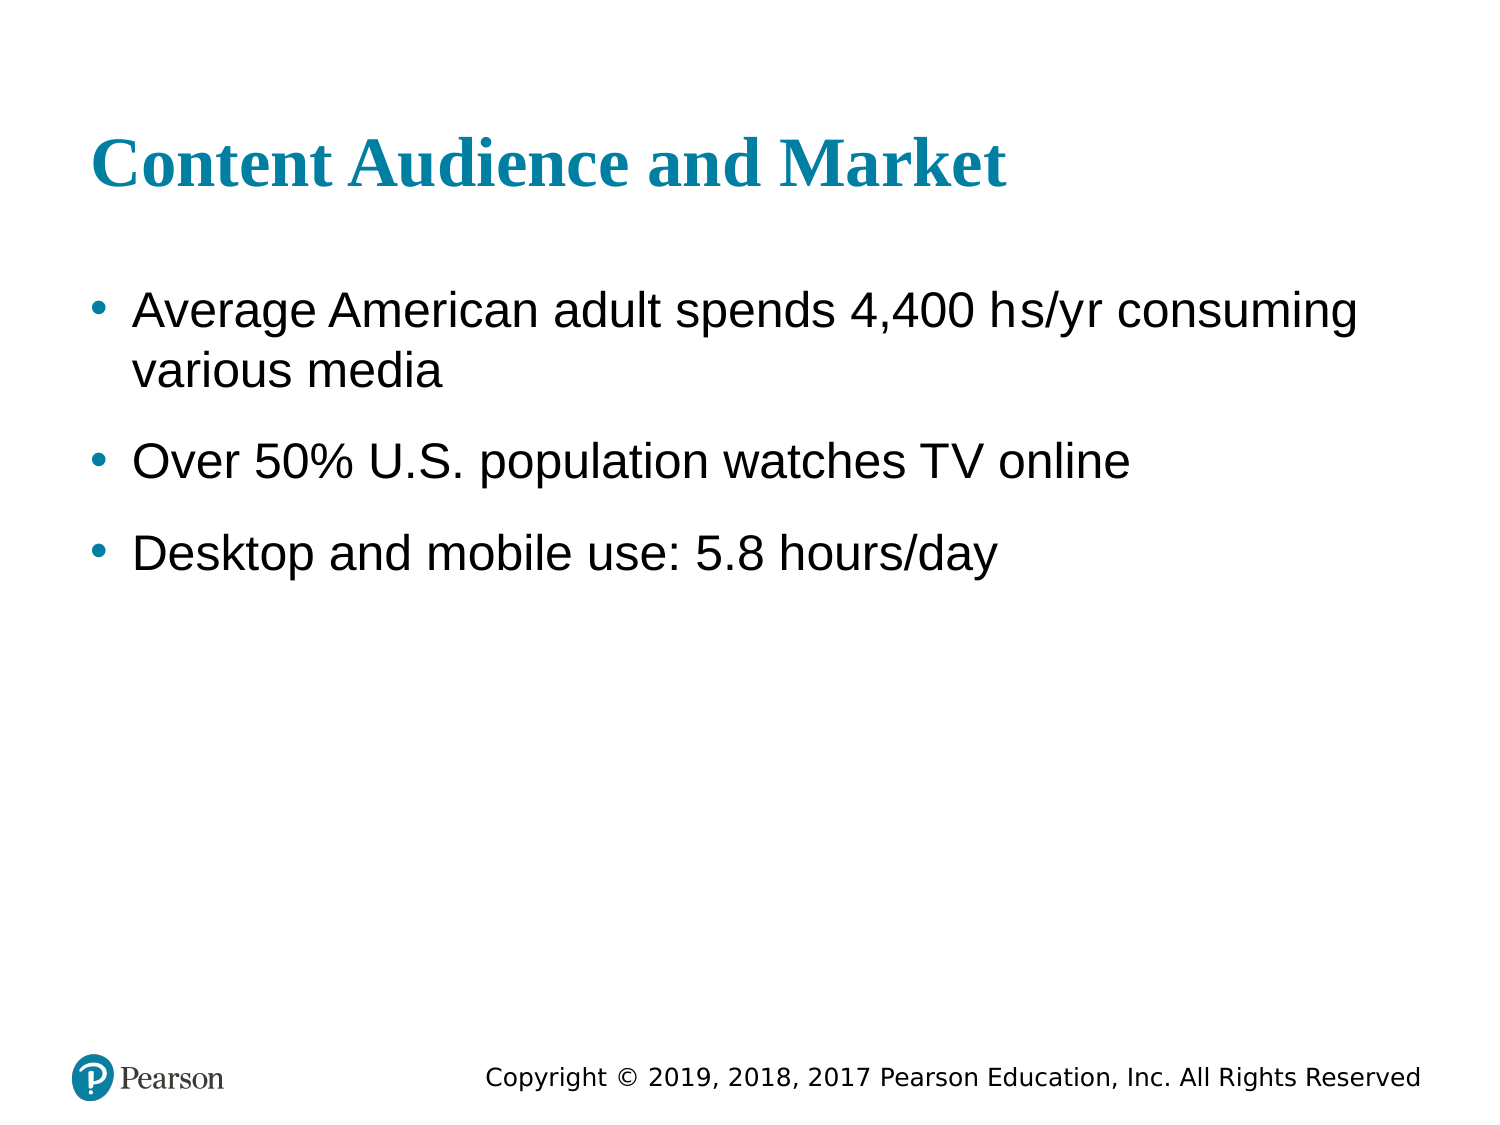

# Content Audience and Market
Average American adult spends 4,400 hours/year consuming various media
Over 50% U.S. population watches T V online
Desktop and mobile use: 5.8 hours/day